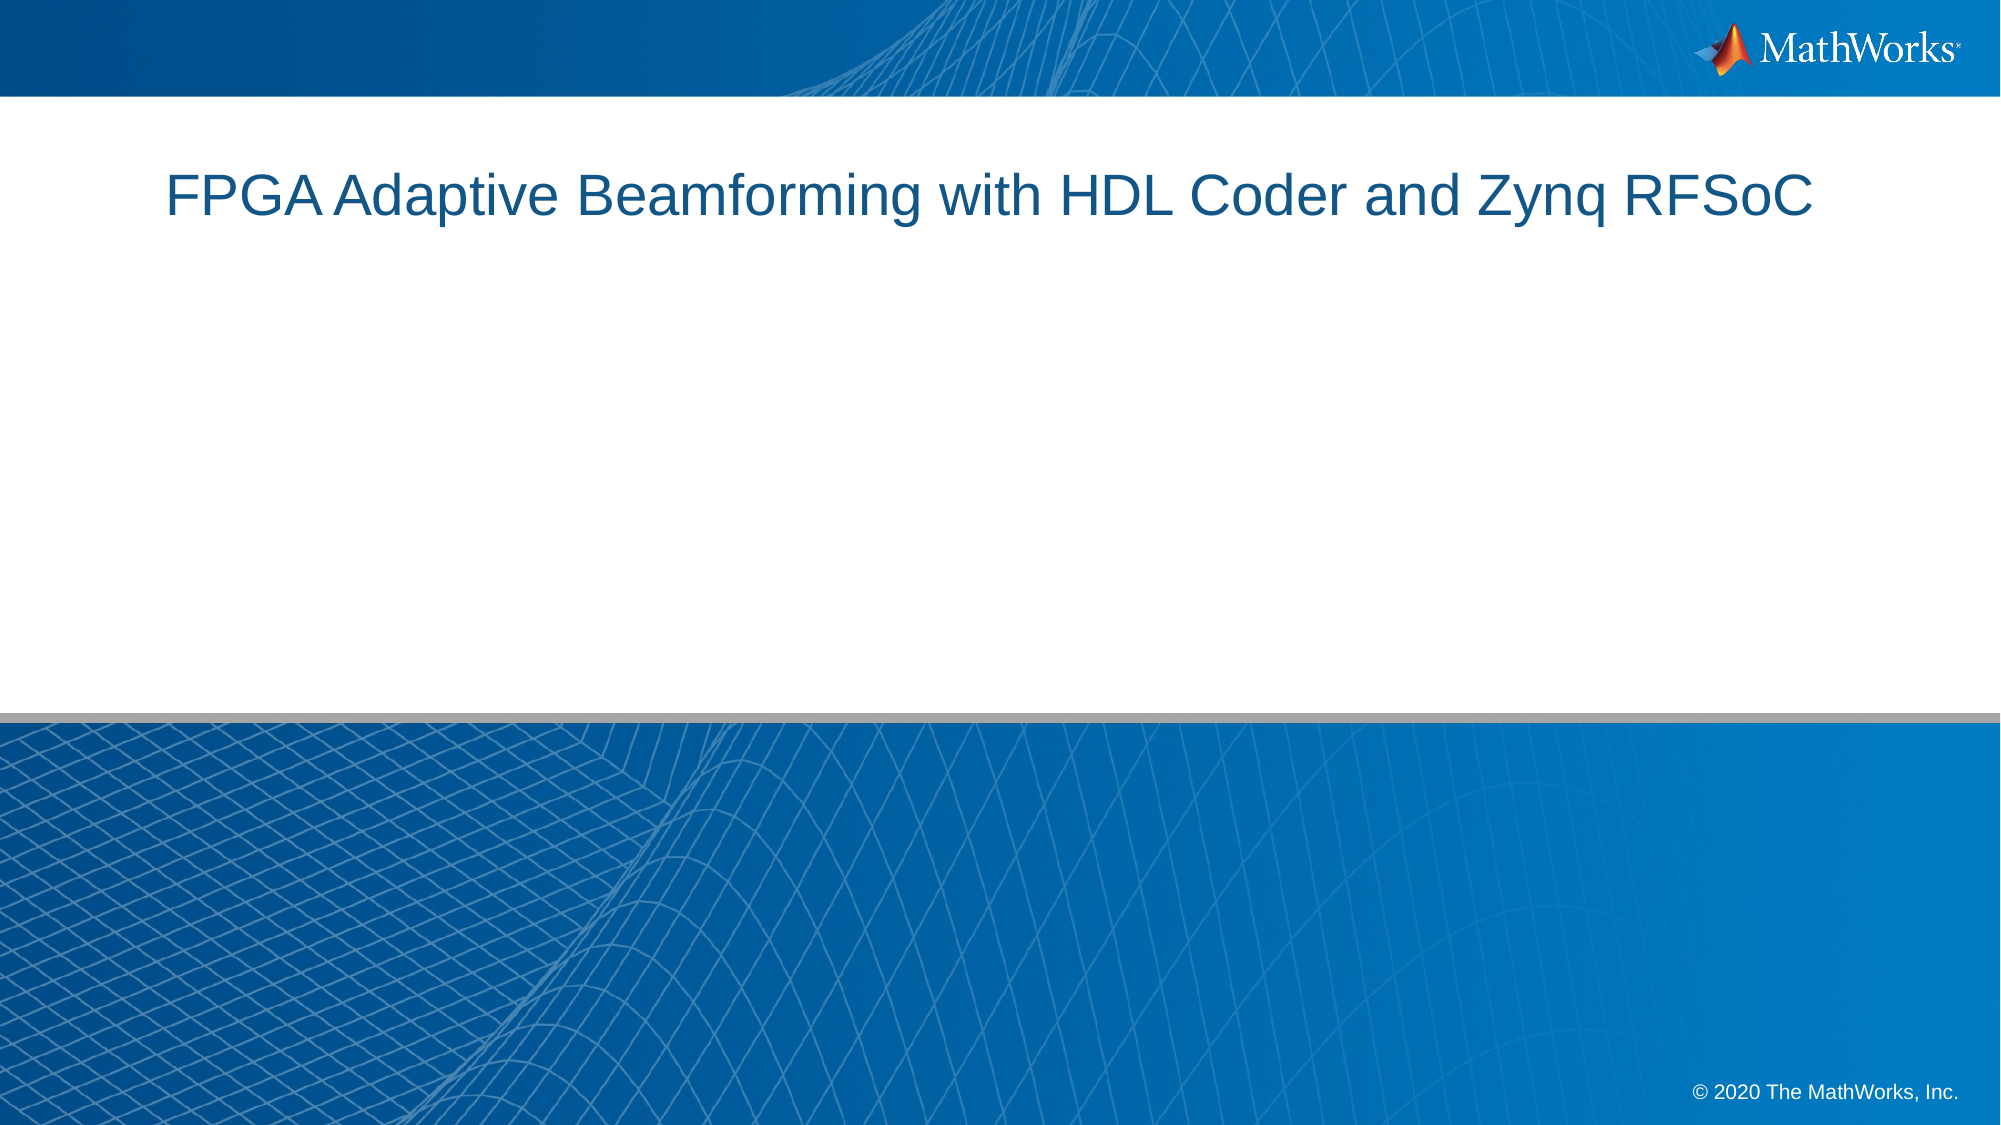

# FPGA Adaptive Beamforming with HDL Coder and Zynq RFSoC